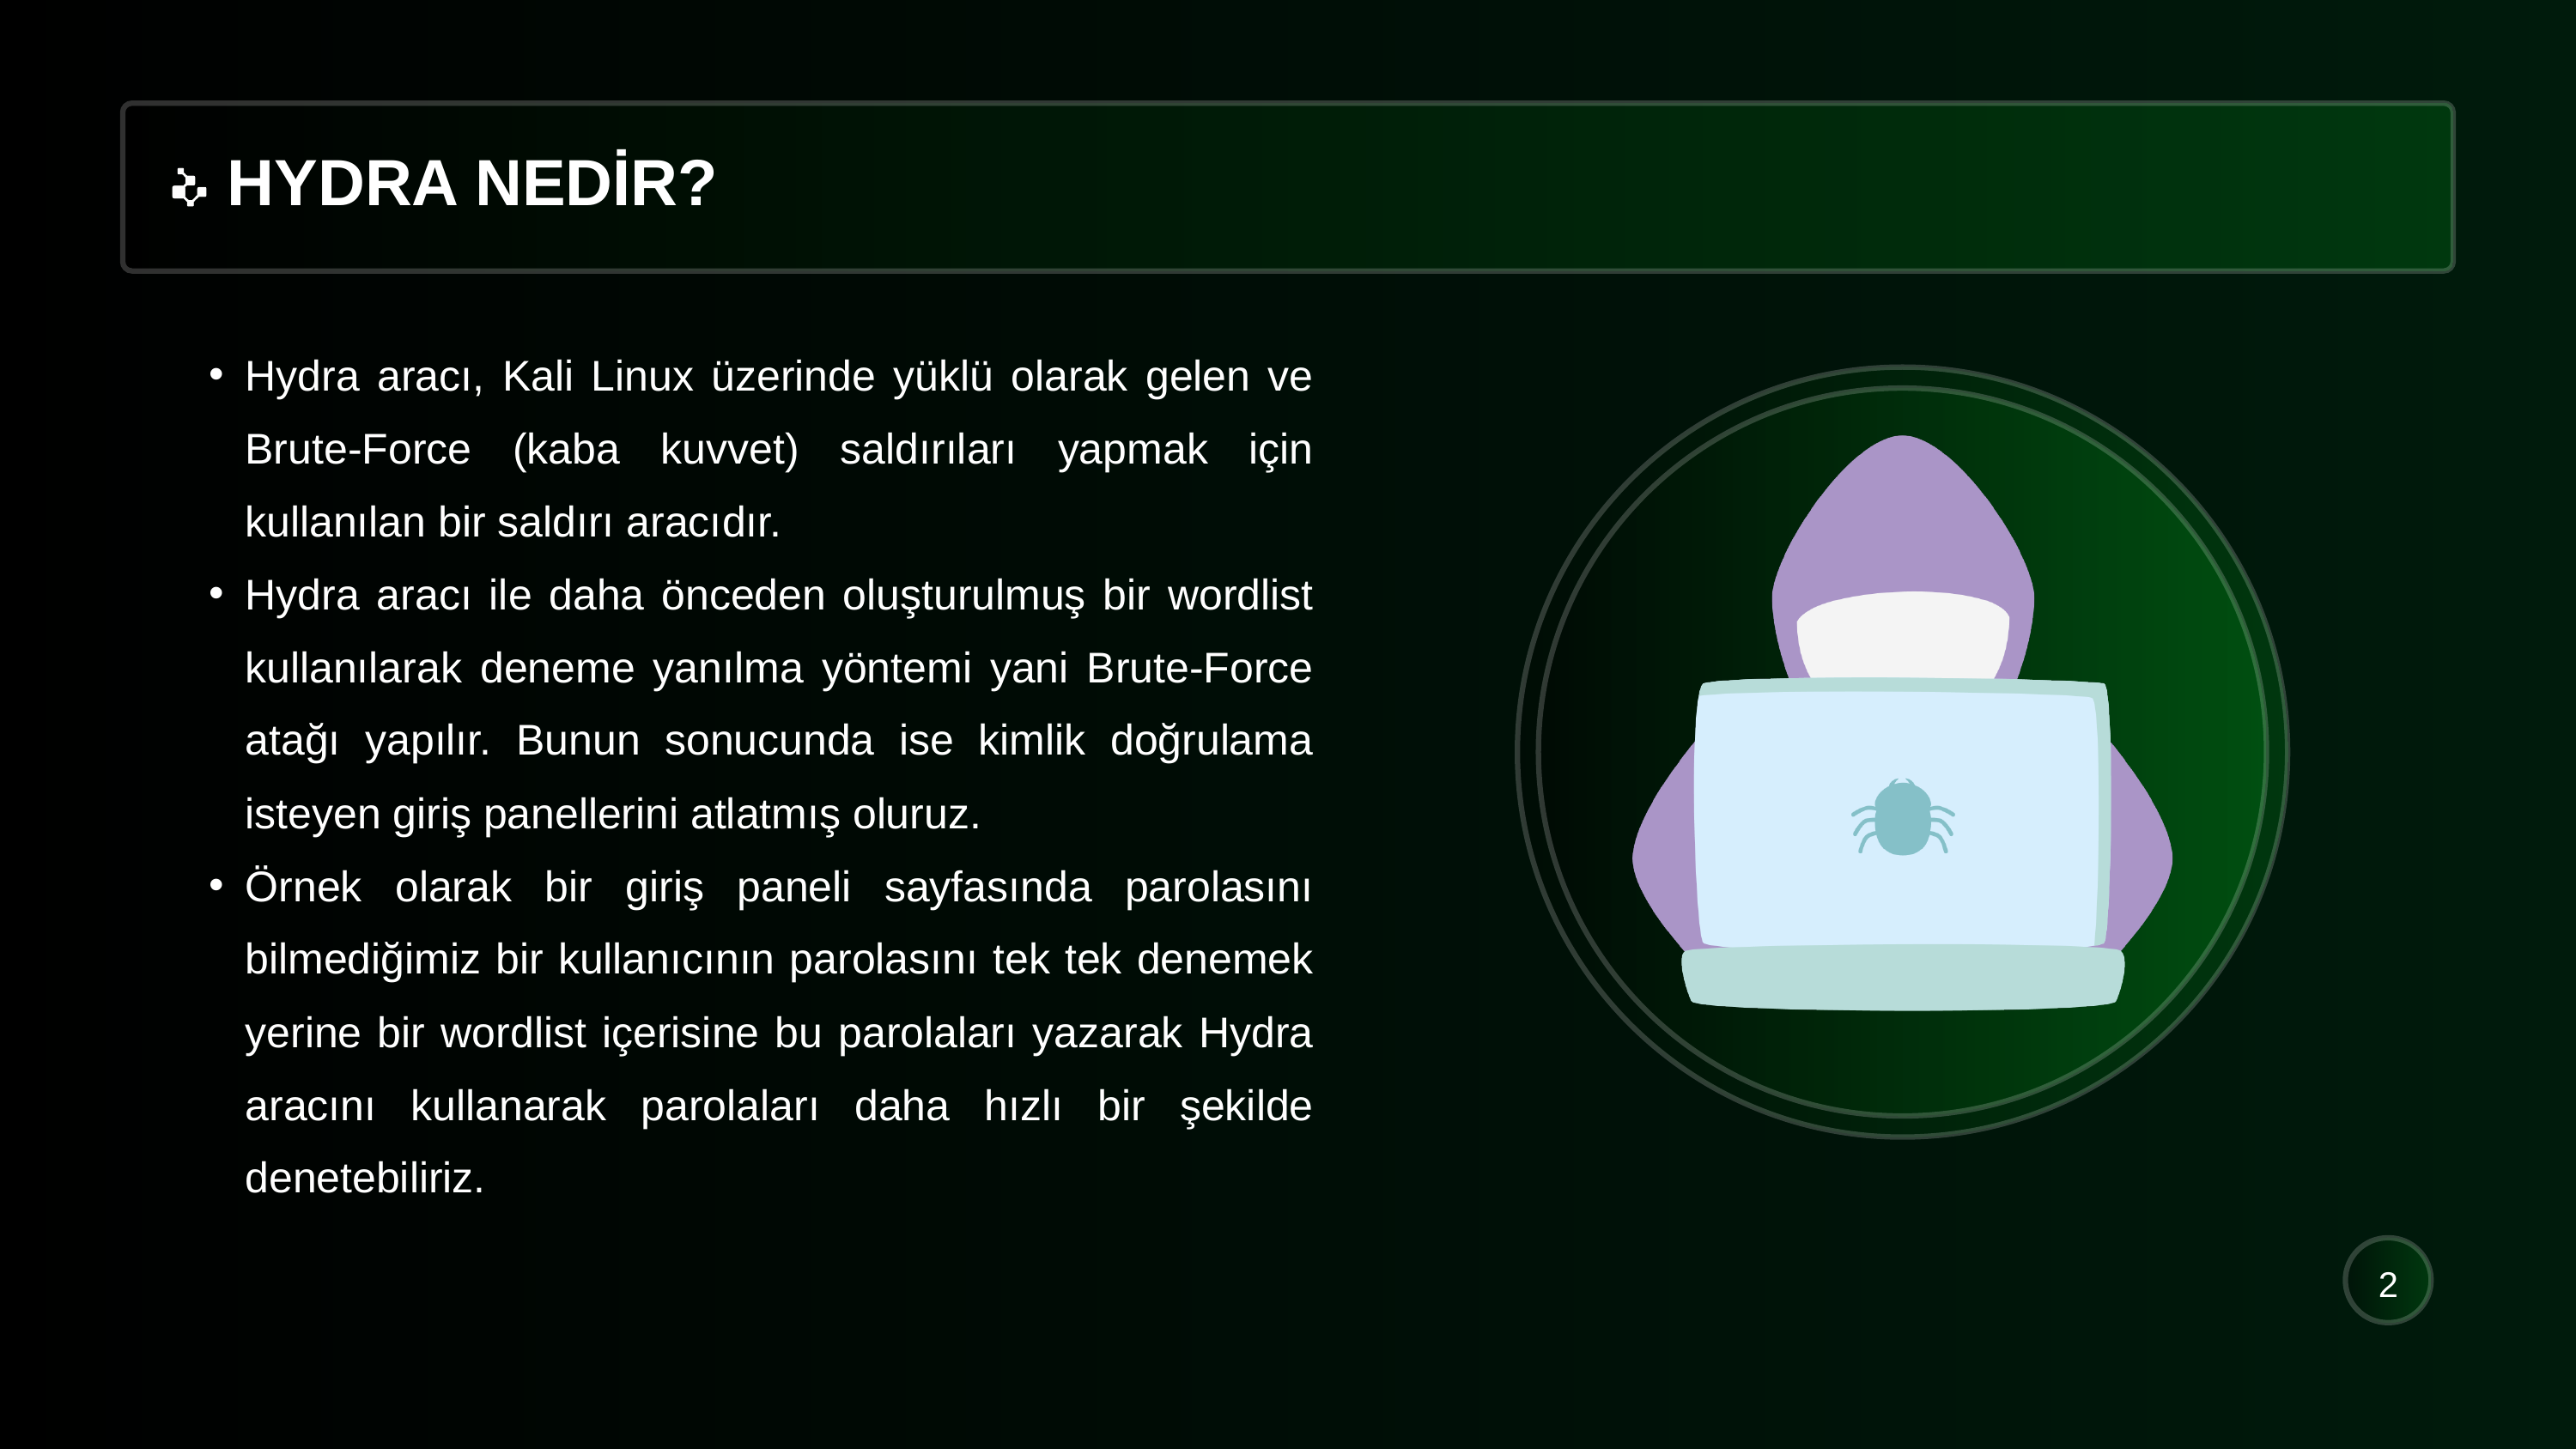

HYDRA NEDİR?

Hydra aracı, Kali Linux üzerinde yüklü olarak gelen ve Brute-Force (kaba kuvvet) saldırıları yapmak için kullanılan bir saldırı aracıdır.
Hydra aracı ile daha önceden oluşturulmuş bir wordlist kullanılarak deneme yanılma yöntemi yani Brute-Force atağı yapılır. Bunun sonucunda ise kimlik doğrulama isteyen giriş panellerini atlatmış oluruz.
Örnek olarak bir giriş paneli sayfasında parolasını bilmediğimiz bir kullanıcının parolasını tek tek denemek yerine bir wordlist içerisine bu parolaları yazarak Hydra aracını kullanarak parolaları daha hızlı bir şekilde denetebiliriz.

2